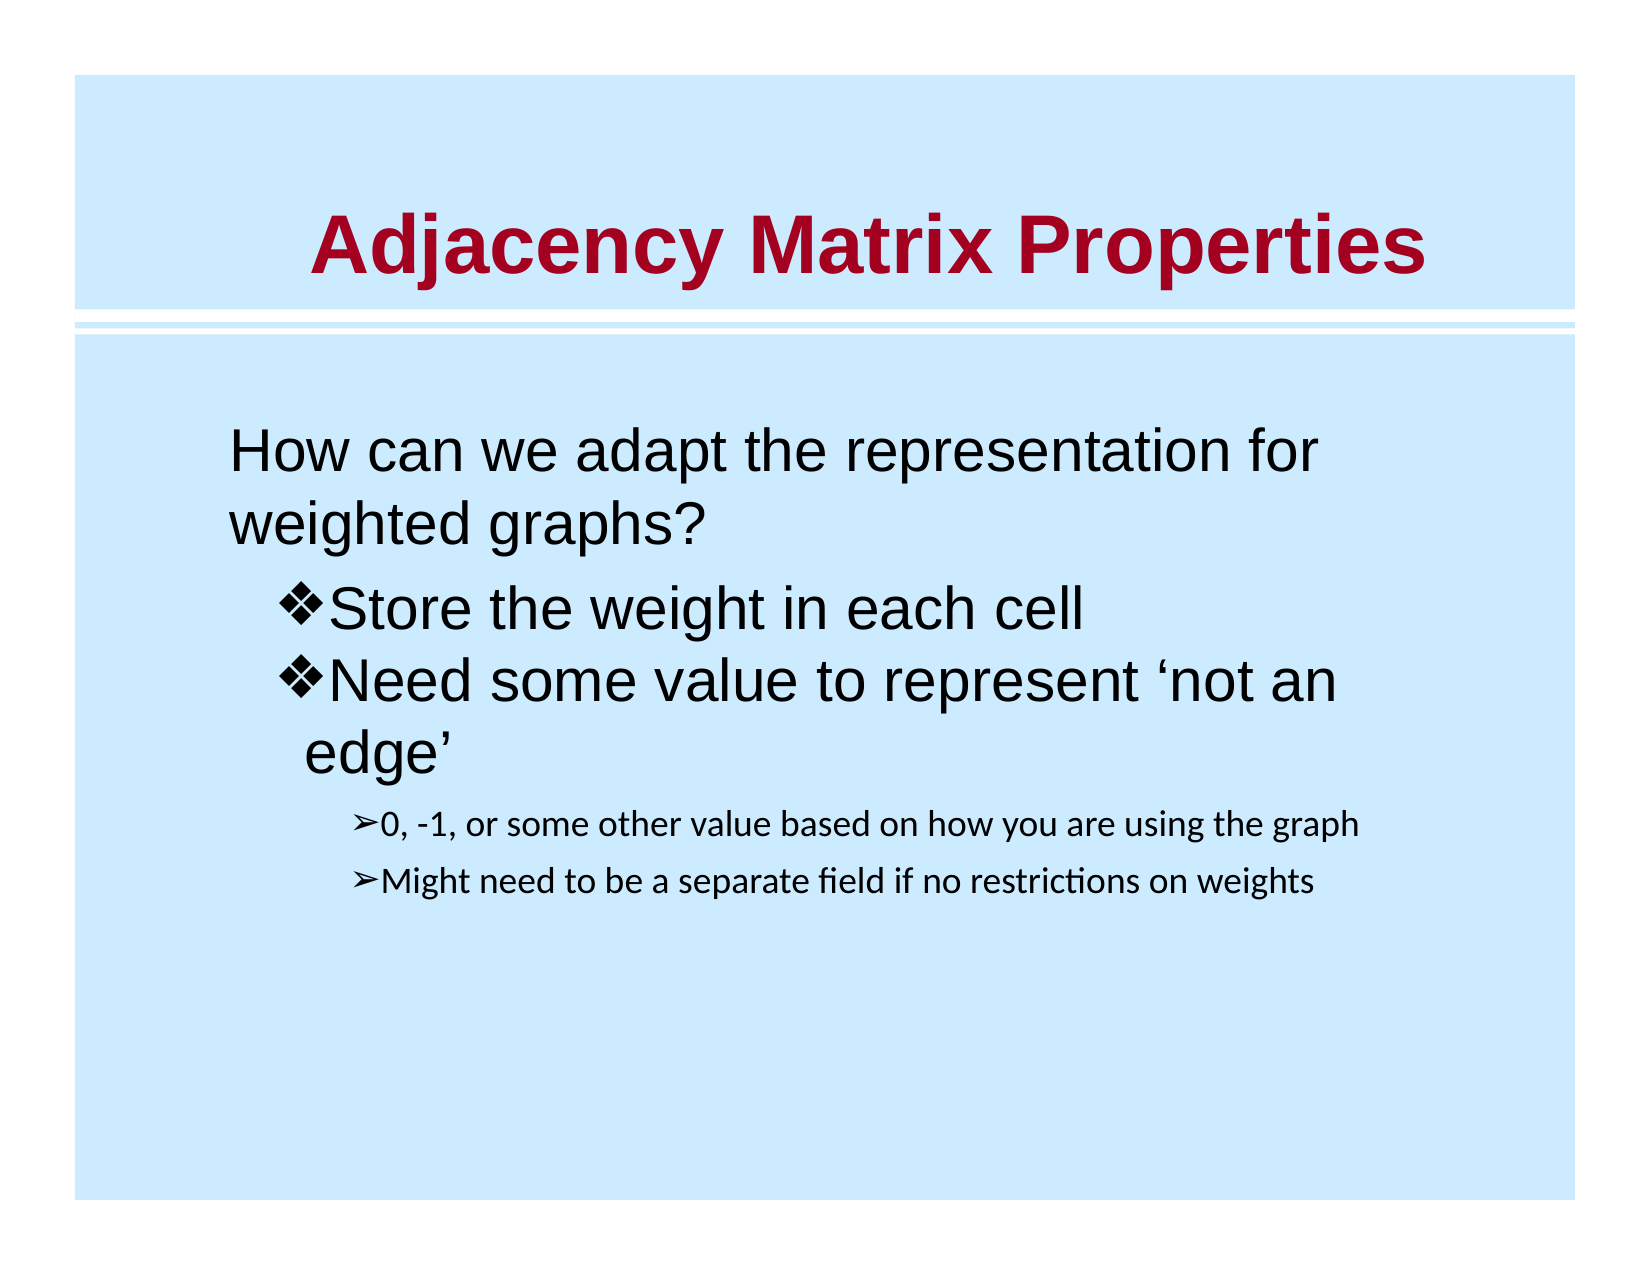

# Adjacency Matrix Properties
How can we adapt the representation for weighted graphs?
Store the weight in each cell
Need some value to represent ‘not an edge’
0, -1, or some other value based on how you are using the graph
Might need to be a separate field if no restrictions on weights